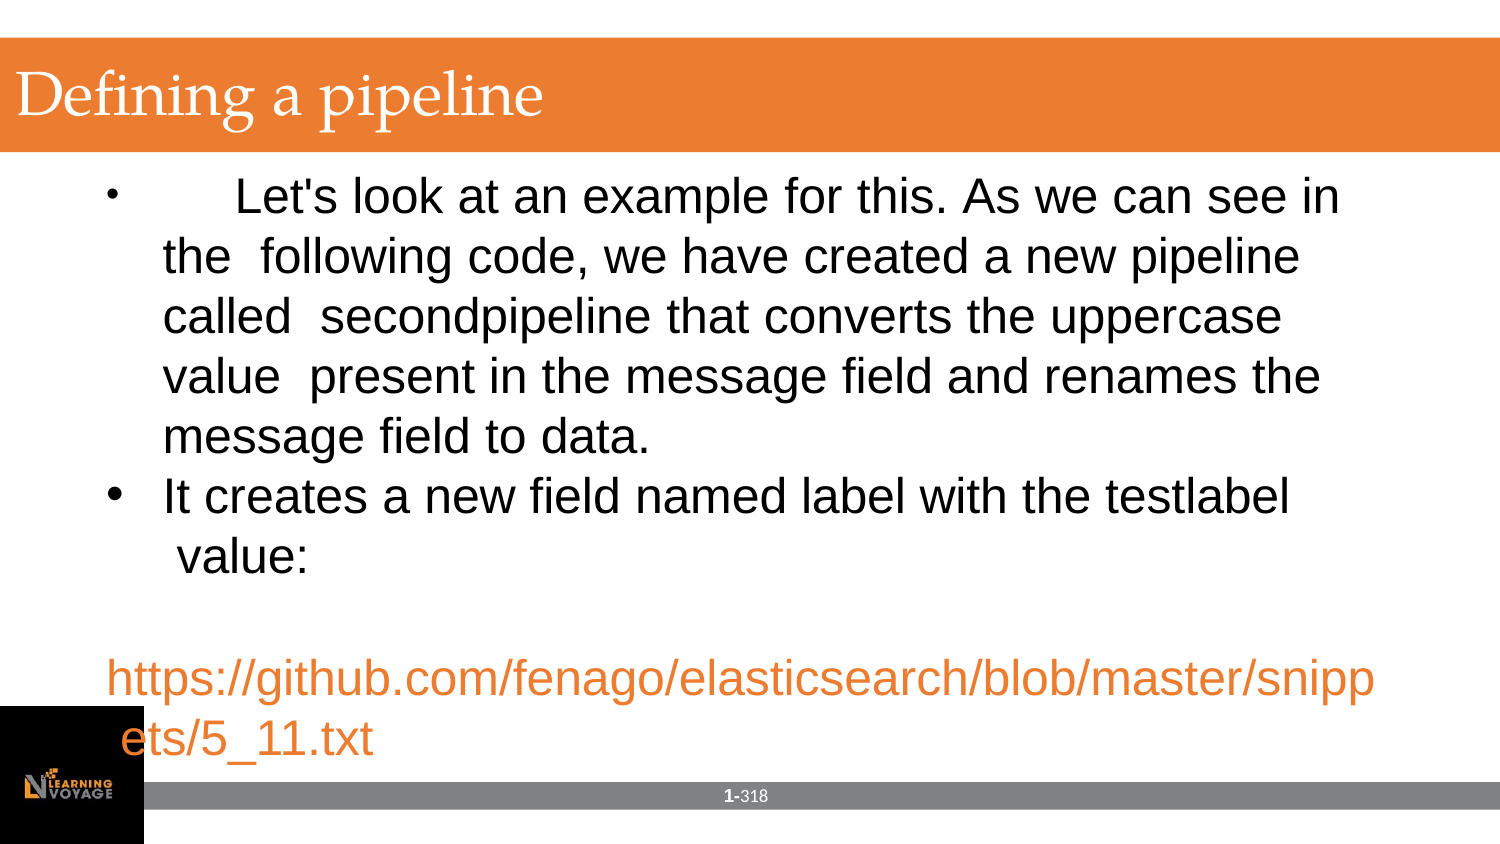

# Defining a pipeline
	Let's look at an example for this. As we can see in the  following code, we have created a new pipeline called  secondpipeline that converts the uppercase value  present in the message field and renames the  message field to data.
It creates a new field named label with the testlabel  value:

https://github.com/fenago/elasticsearch/blob/master/snipp  ets/5_11.txt
1-318